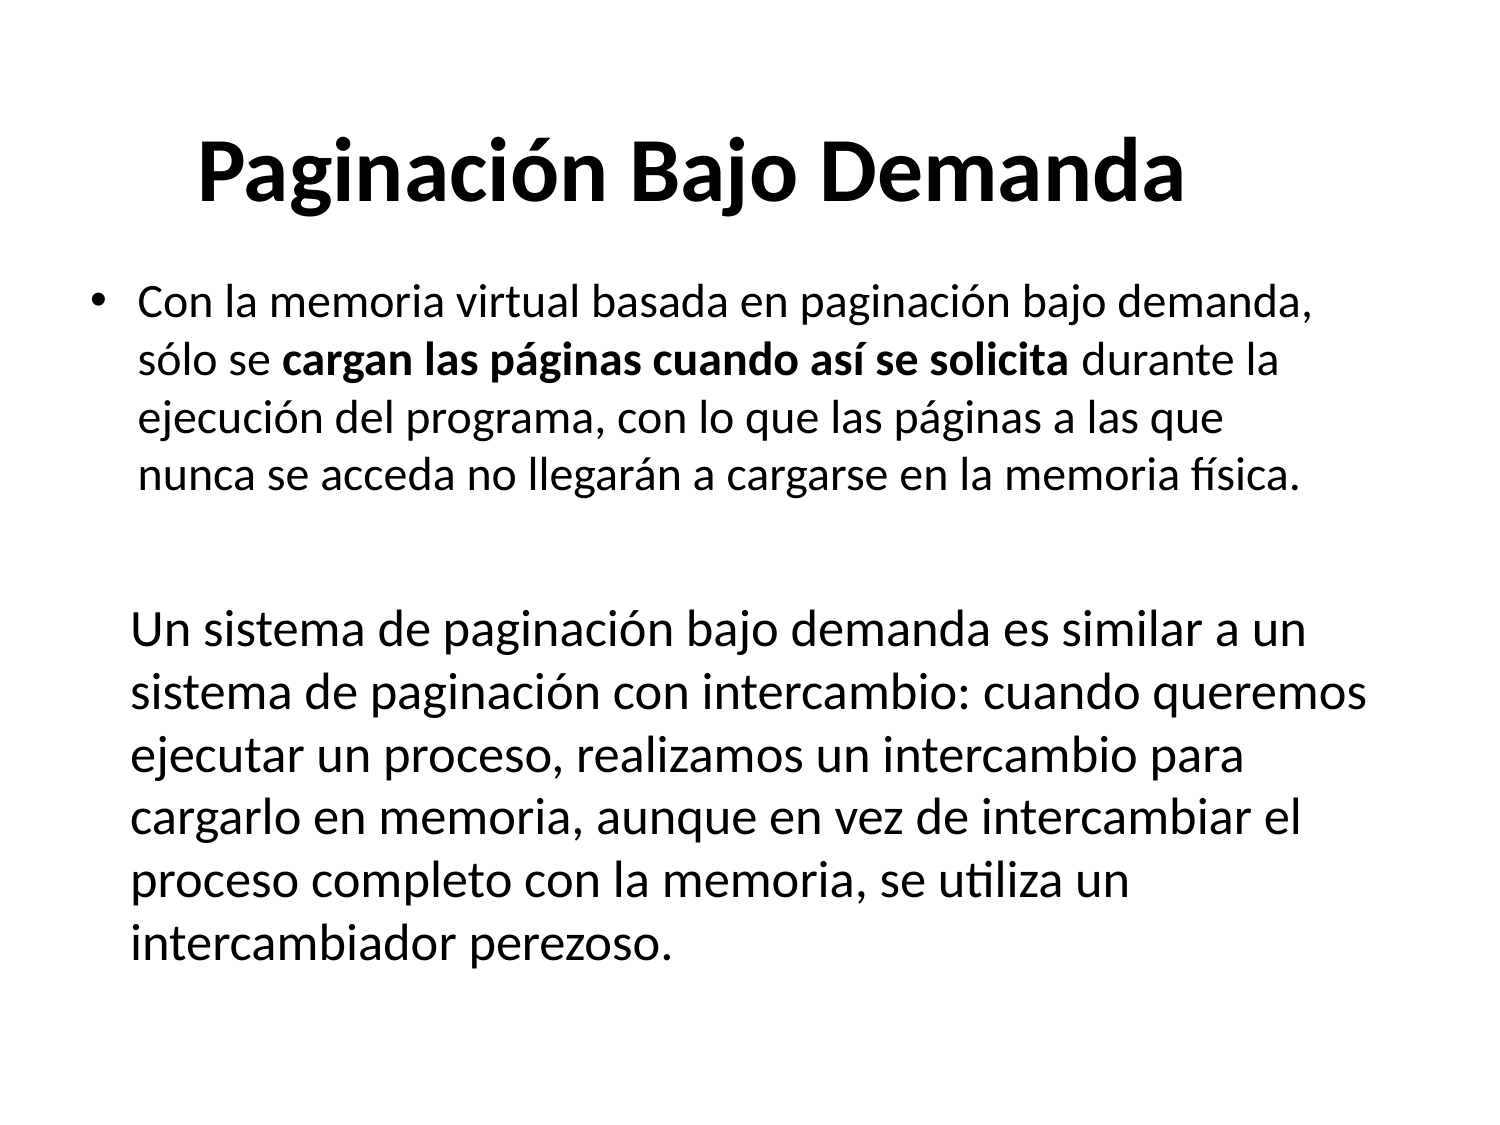

# Paginación Bajo Demanda
Con la memoria virtual basada en paginación bajo demanda, sólo se cargan las páginas cuando así se solicita durante la ejecución del programa, con lo que las páginas a las que nunca se acceda no llegarán a cargarse en la memoria física.

	Un sistema de paginación bajo demanda es similar a un sistema de paginación con intercambio: cuando queremos ejecutar un proceso, realizamos un intercambio para cargarlo en memoria, aunque en vez de intercambiar el proceso completo con la memoria, se utiliza un intercambiador perezoso.